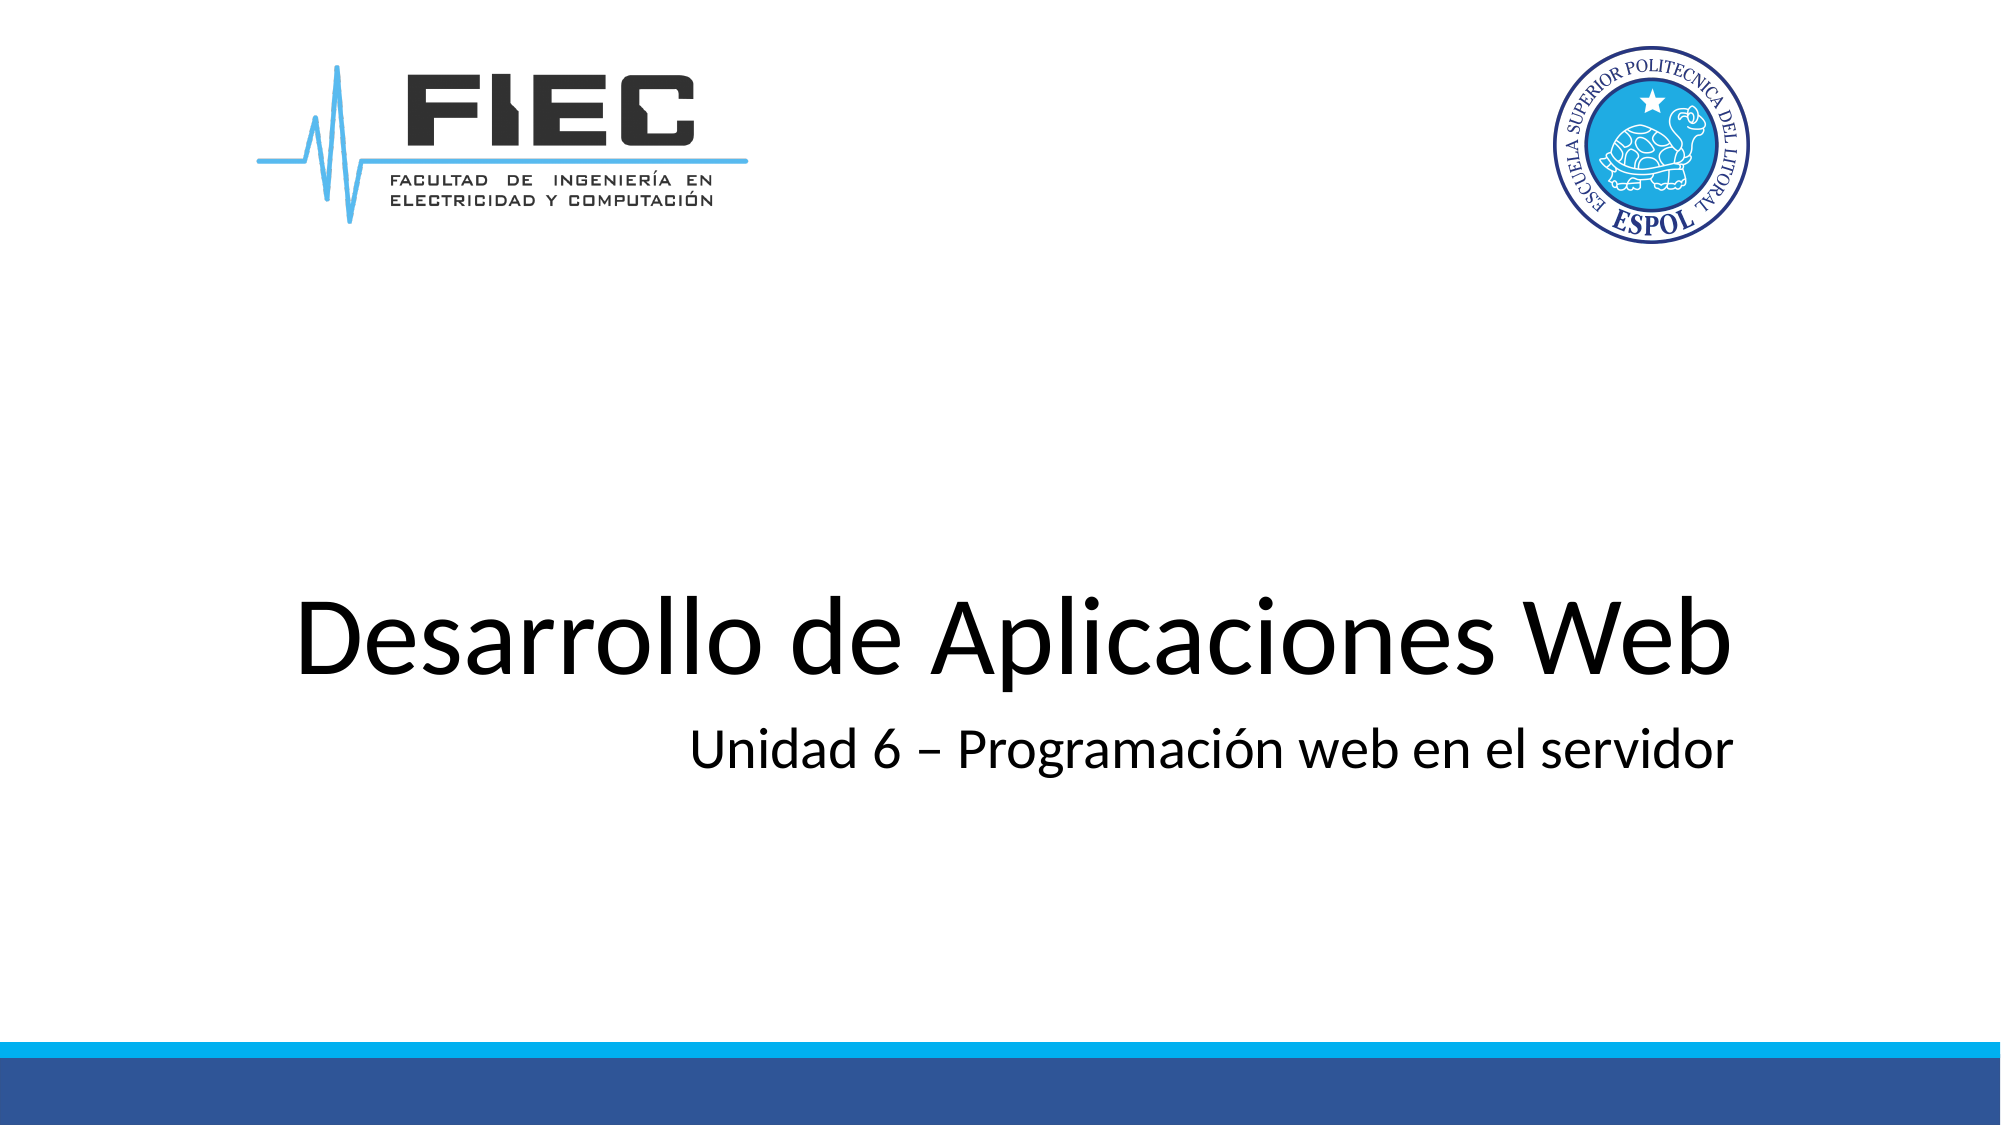

# Desarrollo de Aplicaciones Web
Unidad 6 – Programación web en el servidor